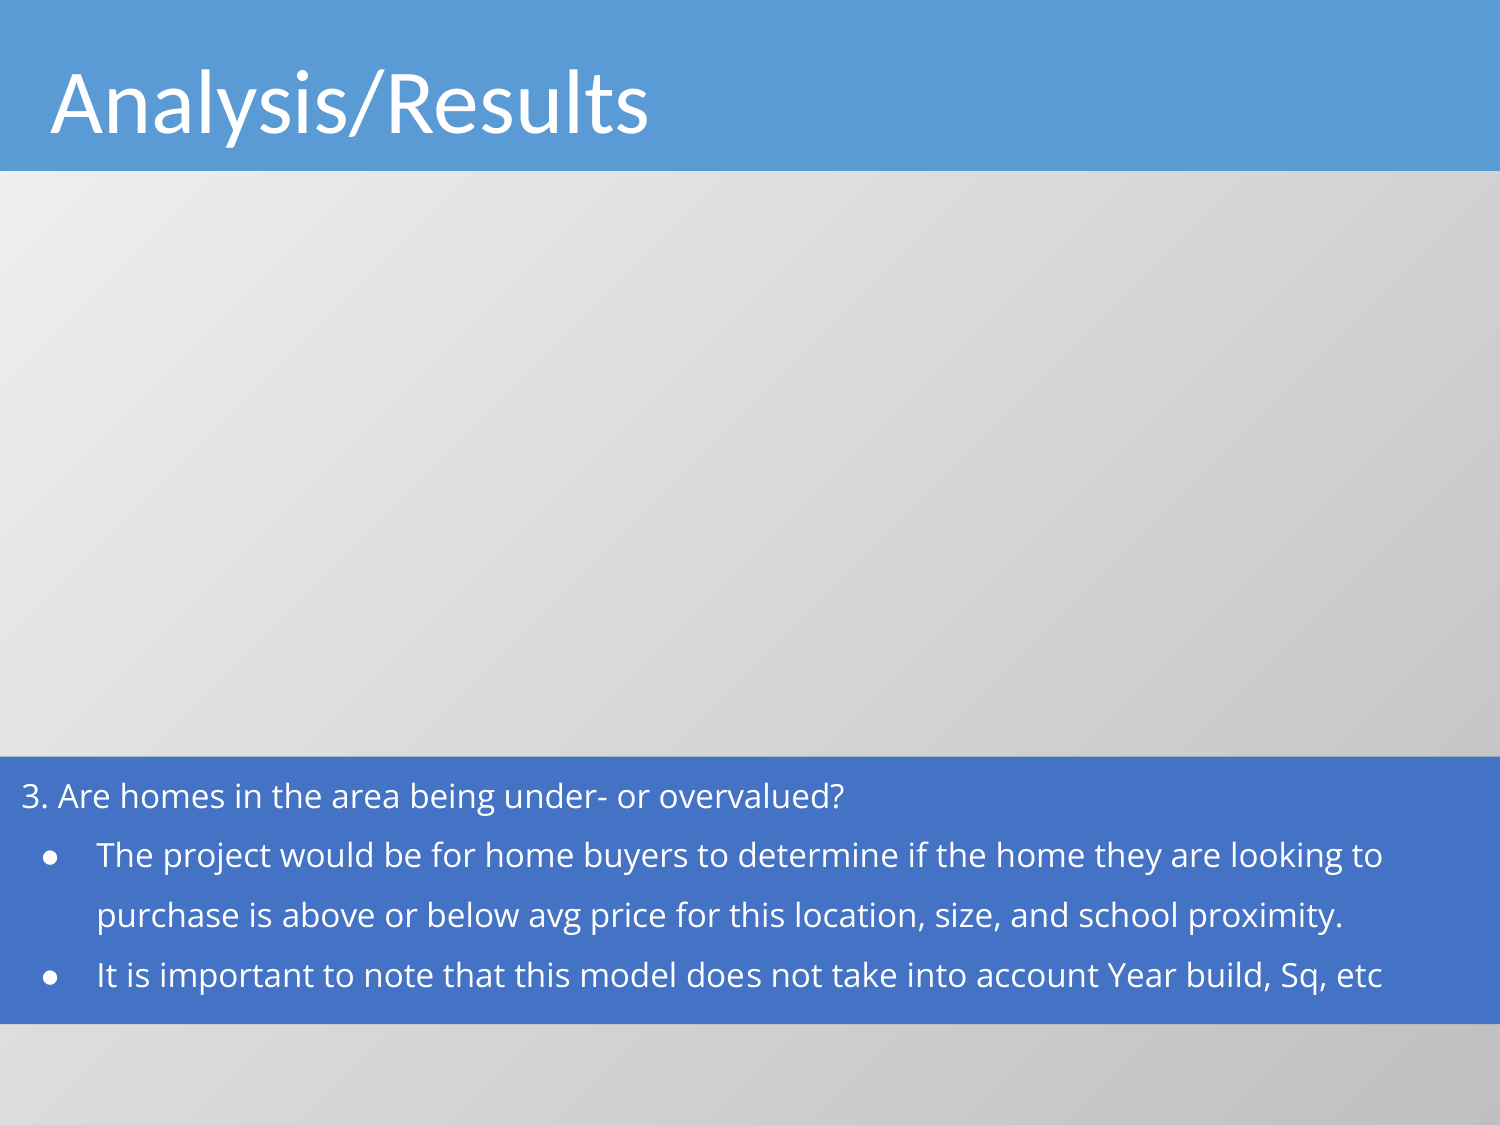

# Analysis/Results
3. Are homes in the area being under- or overvalued?
The project would be for home buyers to determine if the home they are looking to purchase is above or below avg price for this location, size, and school proximity.
It is important to note that this model does not take into account Year build, Sq, etc